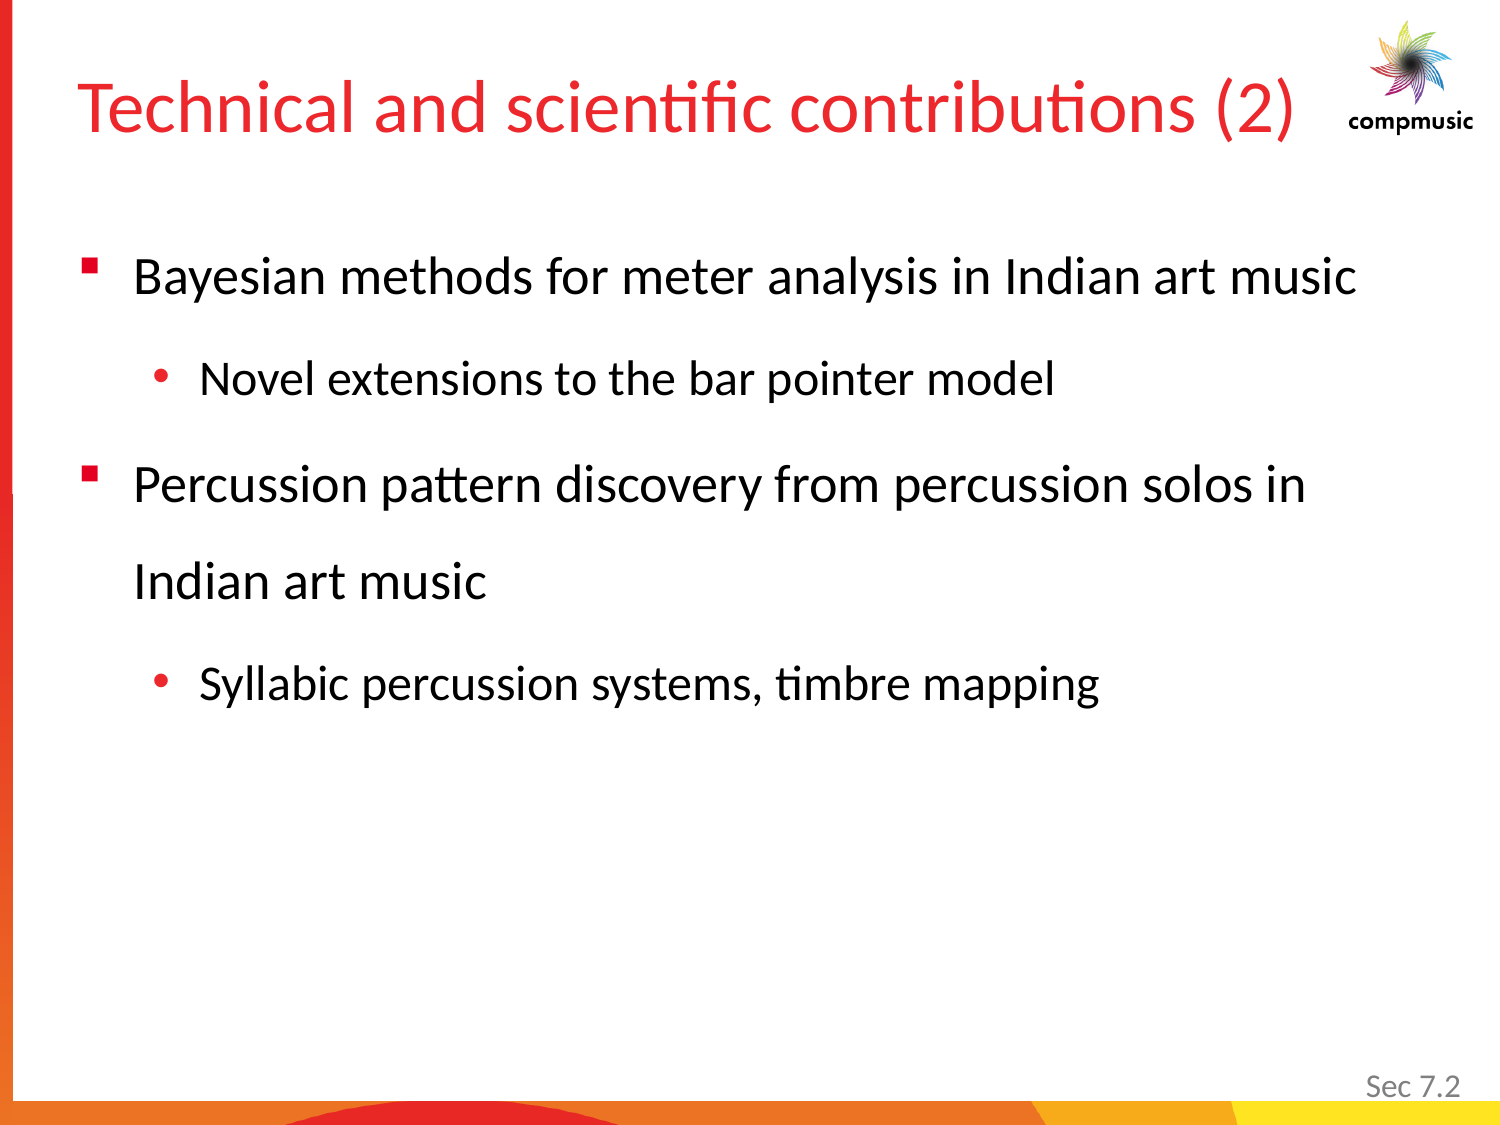

# Technical and scientific contributions (2)
Bayesian methods for meter analysis in Indian art music
Novel extensions to the bar pointer model
Percussion pattern discovery from percussion solos in Indian art music
Syllabic percussion systems, timbre mapping

Sec 7.2